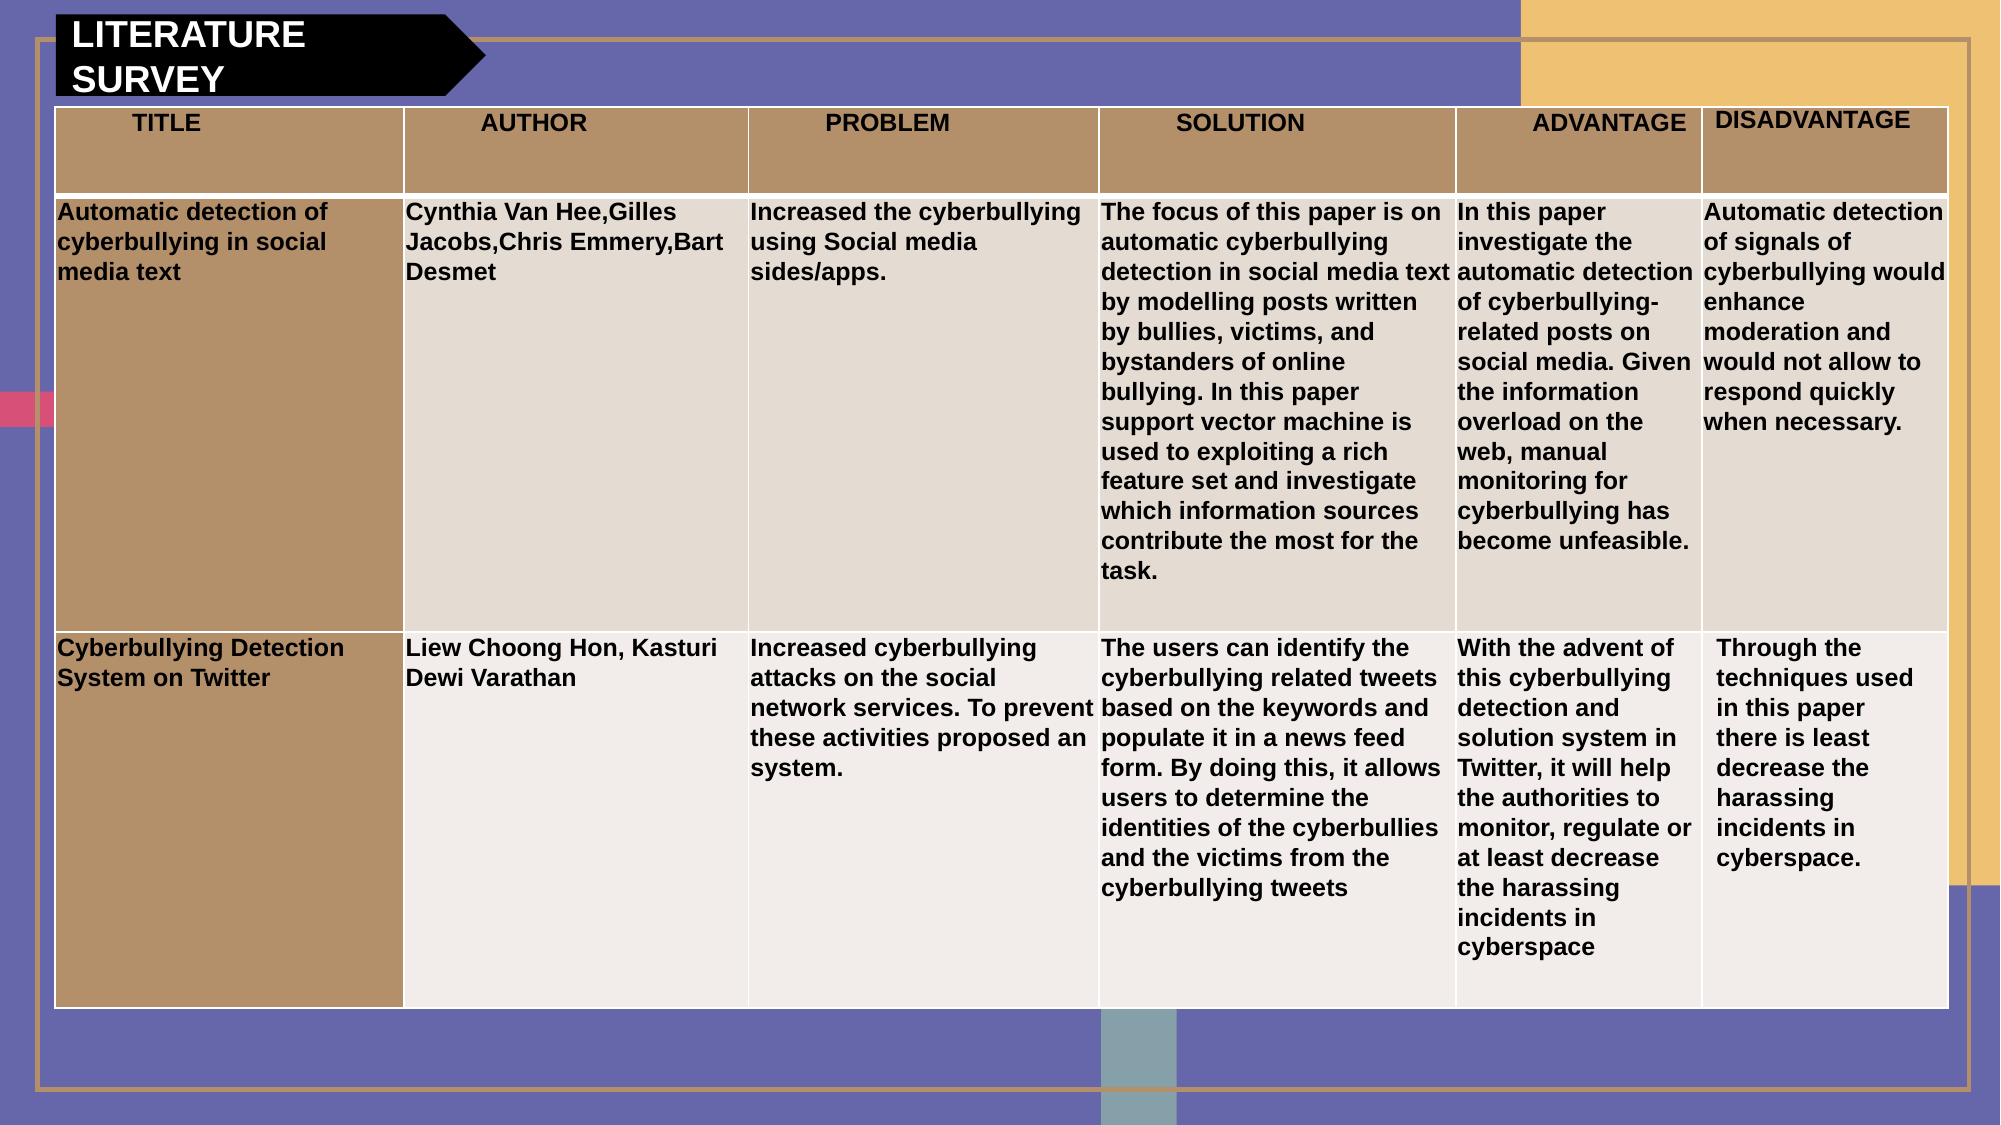

LITERATURE SURVEY
DISADVANTAGE
| TITLE | AUTHOR | PROBLEM | SOLUTION | ADVANTAGE |  |
| --- | --- | --- | --- | --- | --- |
| Automatic detection of cyberbullying in social media text | Cynthia Van Hee,Gilles Jacobs,Chris Emmery,Bart Desmet | Increased the cyberbullying using Social media sides/apps. | The focus of this paper is on automatic cyberbullying detection in social media text by modelling posts written by bullies, victims, and bystanders of online bullying. In this paper support vector machine is used to exploiting a rich feature set and investigate which information sources contribute the most for the task. | In this paper investigate the automatic detection of cyberbullying-related posts on social media. Given the information overload on the web, manual monitoring for cyberbullying has become unfeasible. | Automatic detection of signals of cyberbullying would enhance moderation and would not allow to respond quickly when necessary. |
| Cyberbullying Detection System on Twitter | Liew Choong Hon, Kasturi Dewi Varathan | Increased cyberbullying attacks on the social network services. To prevent these activities proposed an system. | The users can identify the cyberbullying related tweets based on the keywords and populate it in a news feed form. By doing this, it allows users to determine the identities of the cyberbullies and the victims from the cyberbullying tweets | With the advent of this cyberbullying detection and solution system in Twitter, it will help the authorities to monitor, regulate or at least decrease the harassing incidents in cyberspace |  |
Through the techniques used in this paper there is least decrease the harassing incidents in cyberspace.